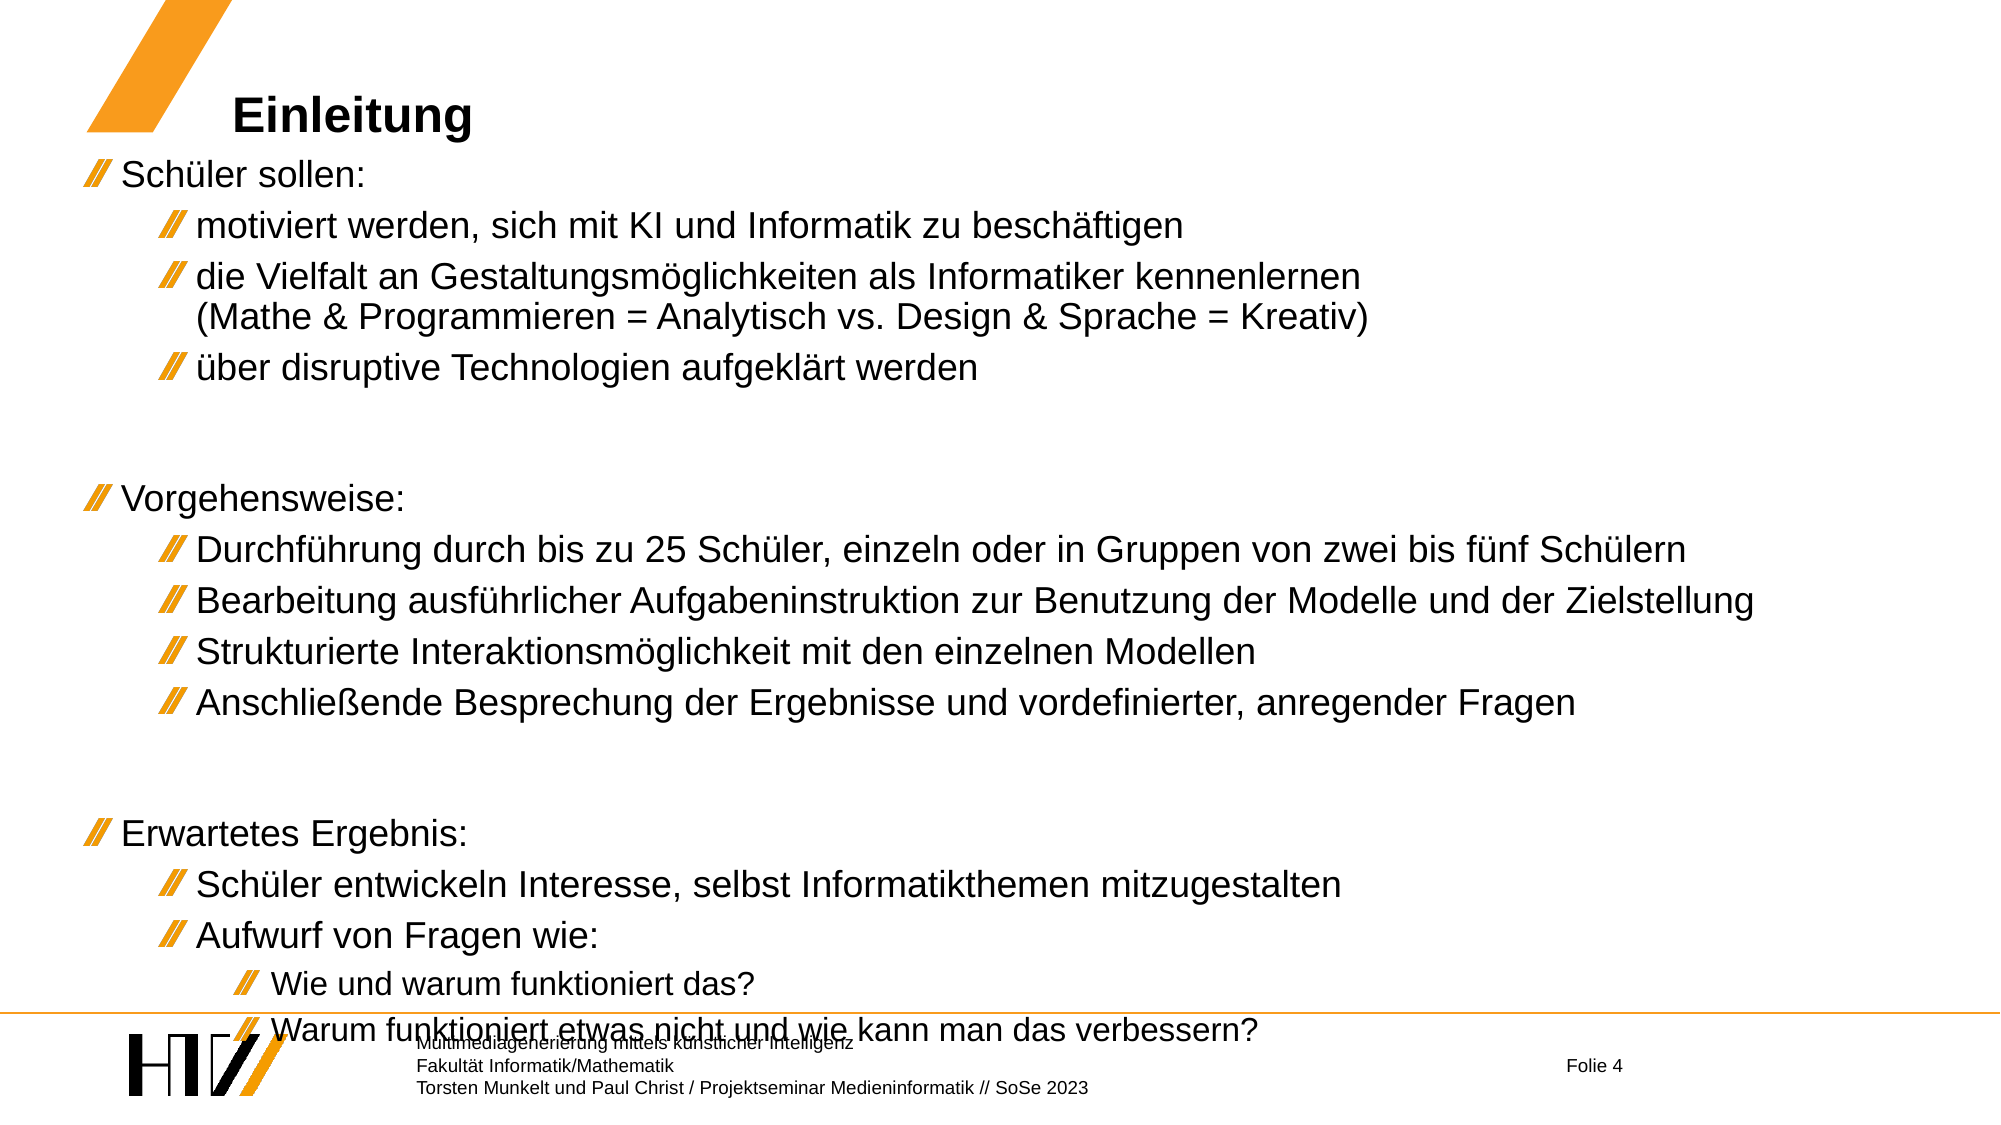

# Einleitung
Schüler sollen:
motiviert werden, sich mit KI und Informatik zu beschäftigen
die Vielfalt an Gestaltungsmöglichkeiten als Informatiker kennenlernen
(Mathe & Programmieren = Analytisch vs. Design & Sprache = Kreativ)
über disruptive Technologien aufgeklärt werden

Vorgehensweise:
Durchführung durch bis zu 25 Schüler, einzeln oder in Gruppen von zwei bis fünf Schülern
Bearbeitung ausführlicher Aufgabeninstruktion zur Benutzung der Modelle und der Zielstellung
Strukturierte Interaktionsmöglichkeit mit den einzelnen Modellen
Anschließende Besprechung der Ergebnisse und vordefinierter, anregender Fragen

Erwartetes Ergebnis:
Schüler entwickeln Interesse, selbst Informatikthemen mitzugestalten
Aufwurf von Fragen wie:
Wie und warum funktioniert das?
Warum funktioniert etwas nicht und wie kann man das verbessern?